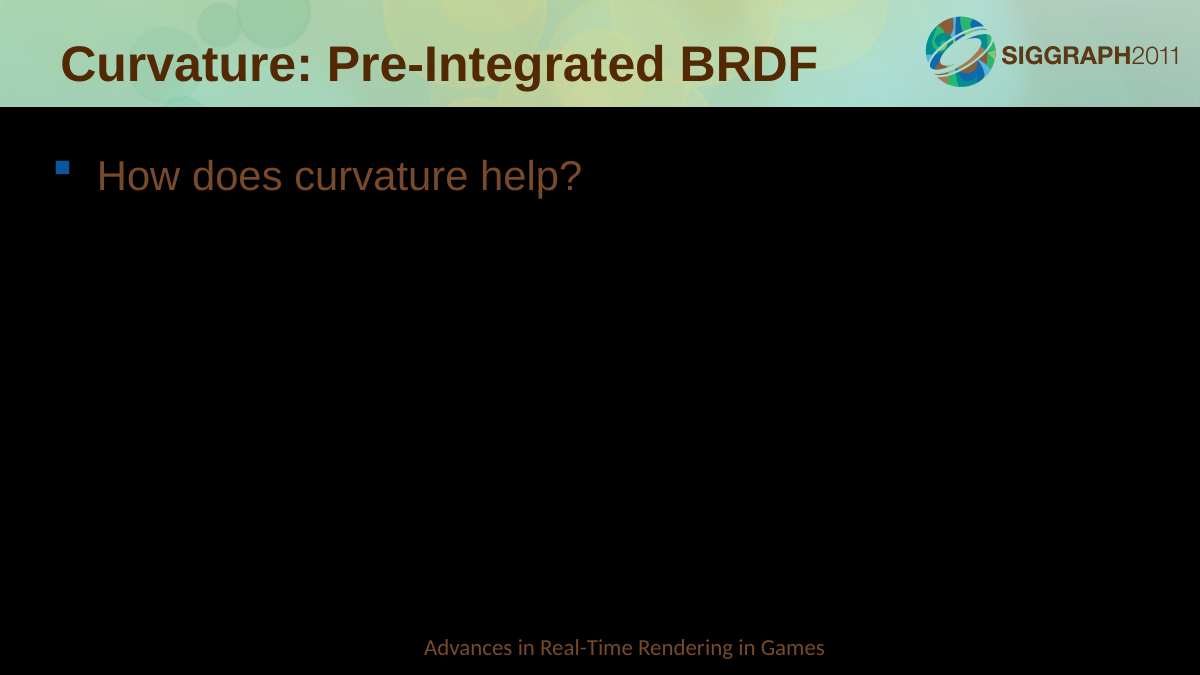

Curvature: Pre-Integrated BRDF
How does curvature help?